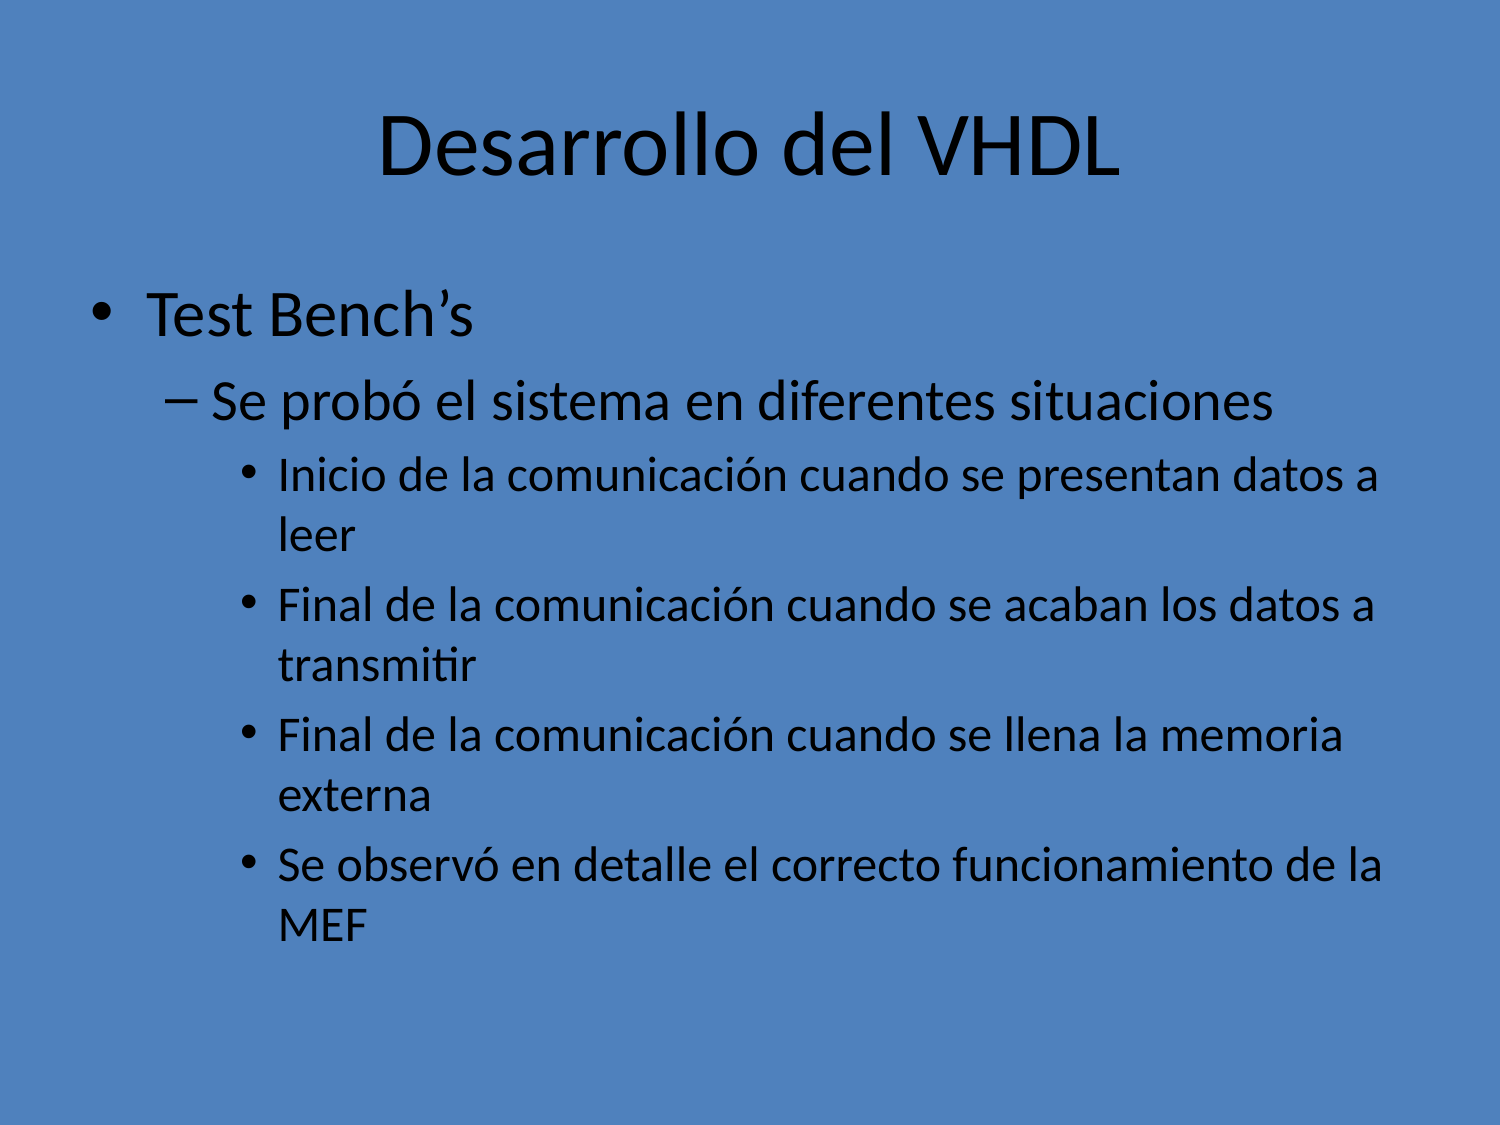

# Desarrollo del VHDL
Test Bench’s
Se probó el sistema en diferentes situaciones
Inicio de la comunicación cuando se presentan datos a leer
Final de la comunicación cuando se acaban los datos a transmitir
Final de la comunicación cuando se llena la memoria externa
Se observó en detalle el correcto funcionamiento de la MEF